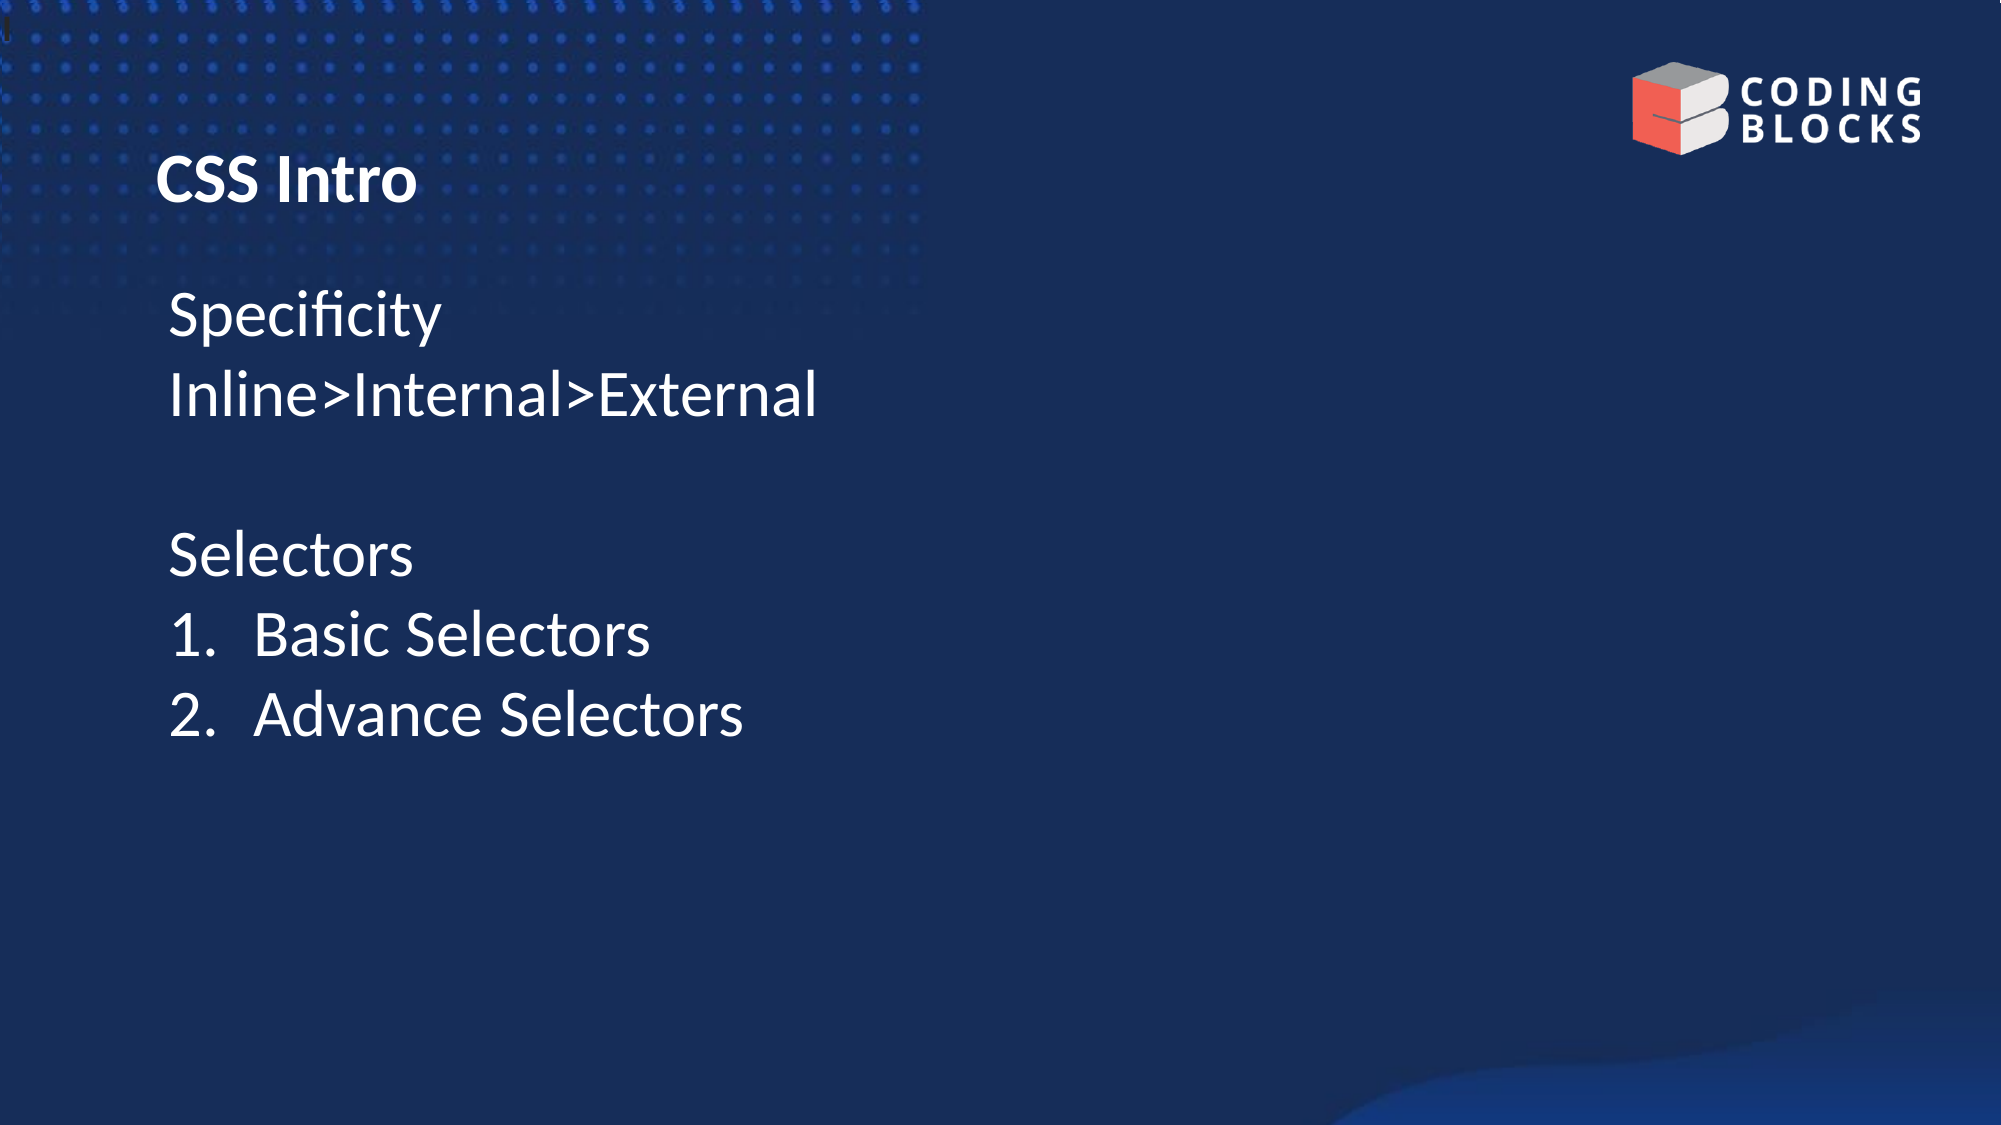

I

# CSS Intro
Specificity
Inline>Internal>External

Selectors
Basic Selectors
Advance Selectors